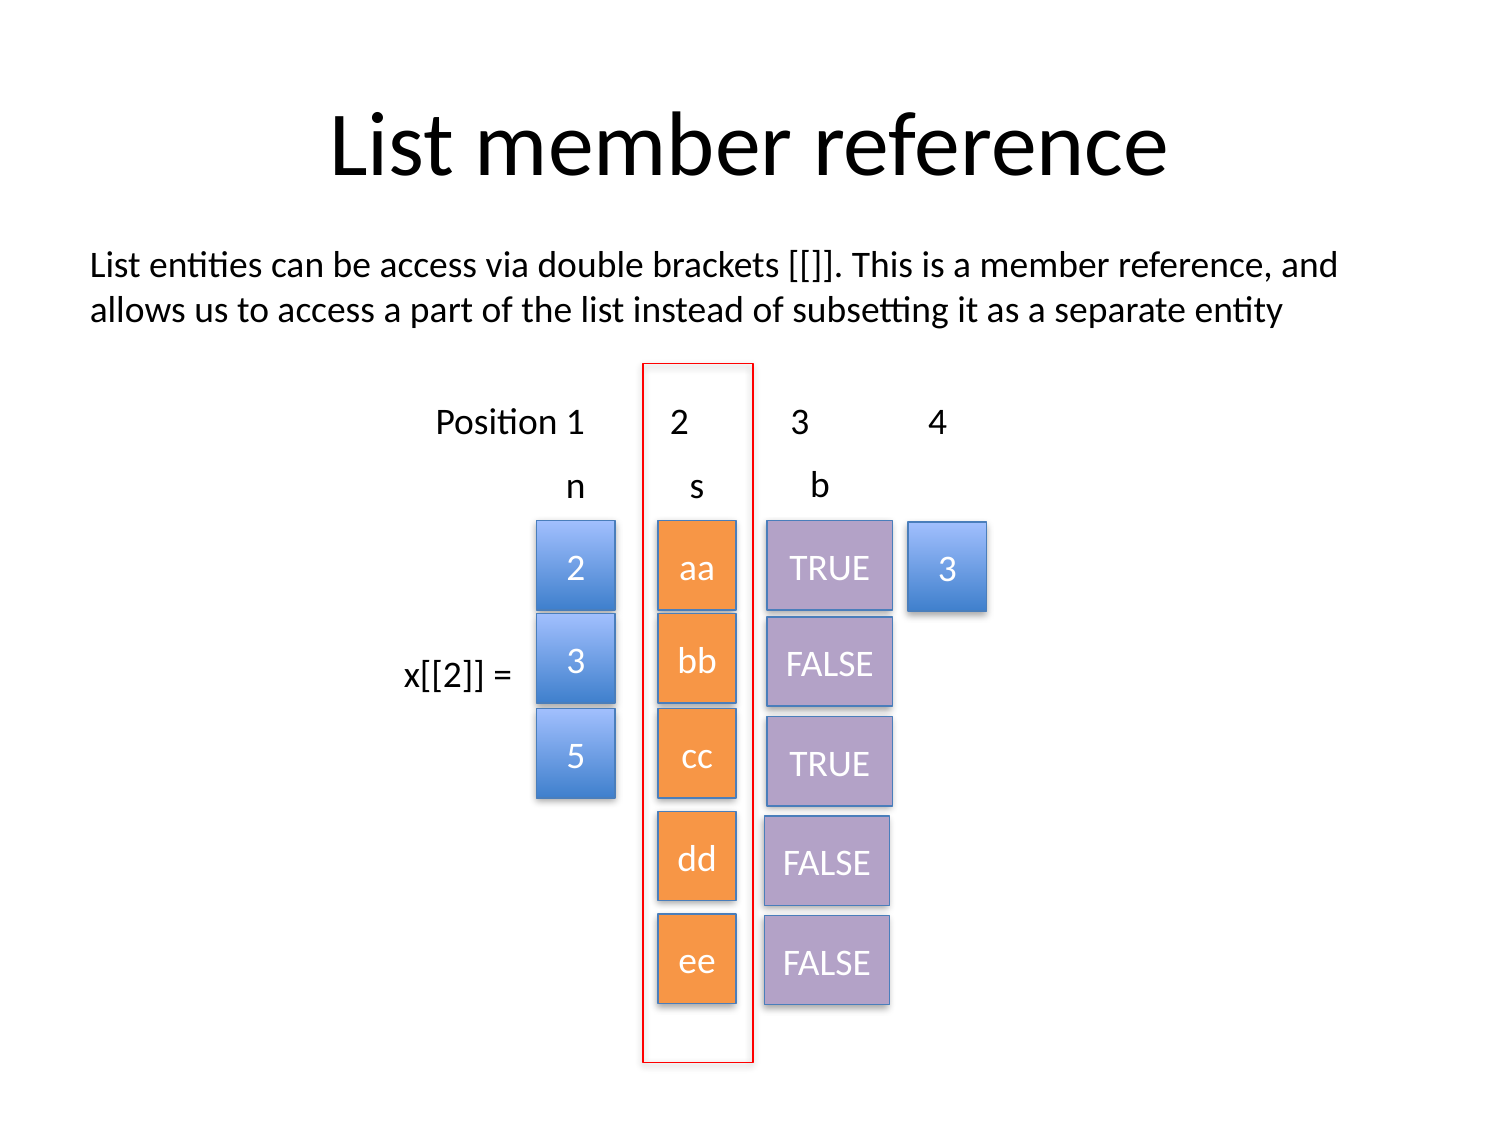

# List member reference
List entities can be access via double brackets [[]]. This is a member reference, and allows us to access a part of the list instead of subsetting it as a separate entity

Position 1          2            3              4
b
n
s
2
aa
TRUE
3
3
bb
FALSE
x[[2]] =
5
cc
TRUE
dd
FALSE
ee
FALSE